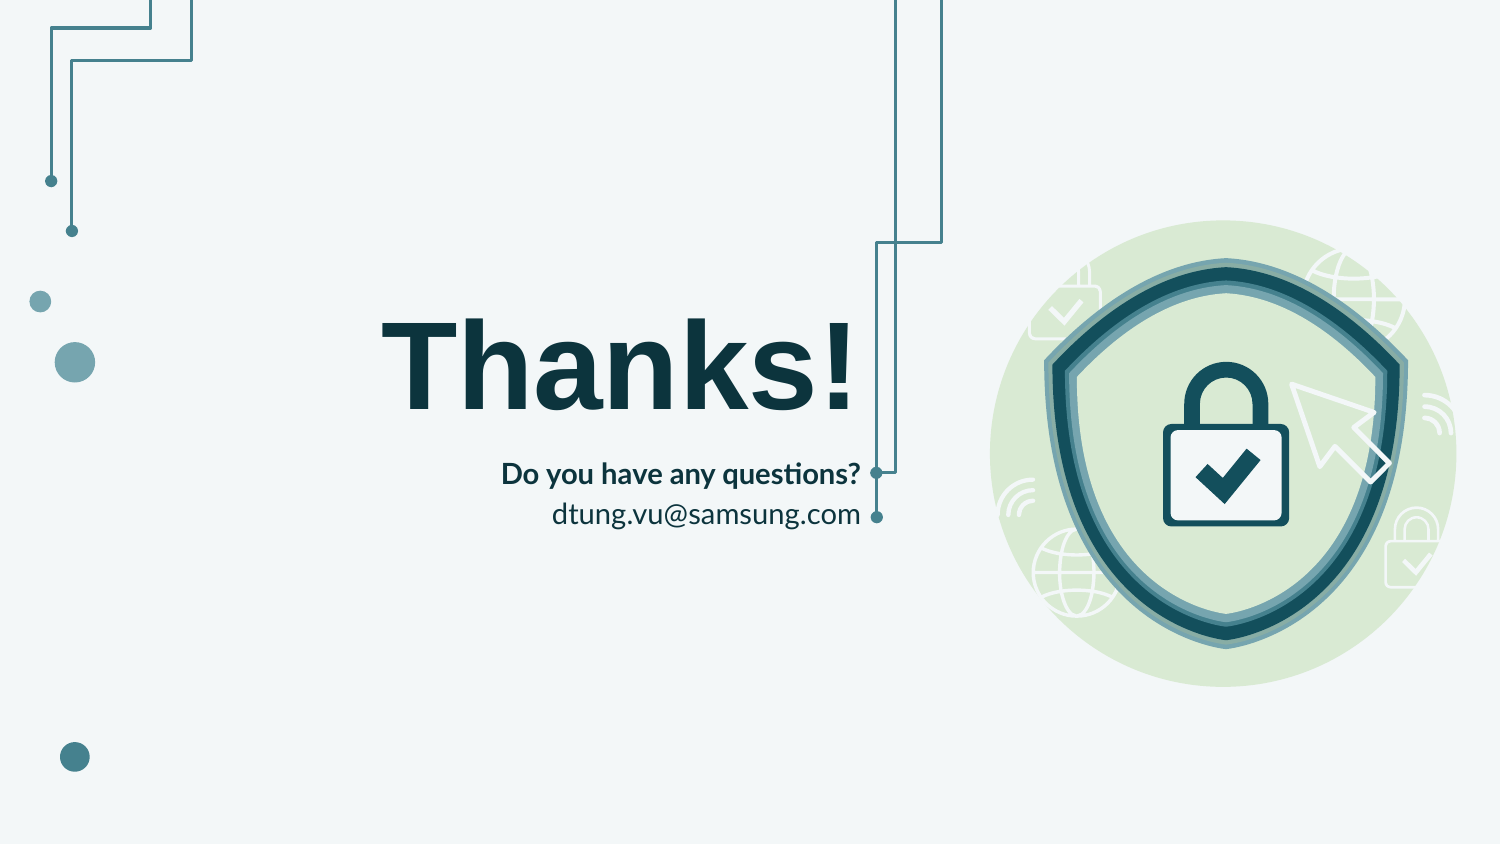

# Thanks!

Do you have any questions?
dtung.vu@samsung.com